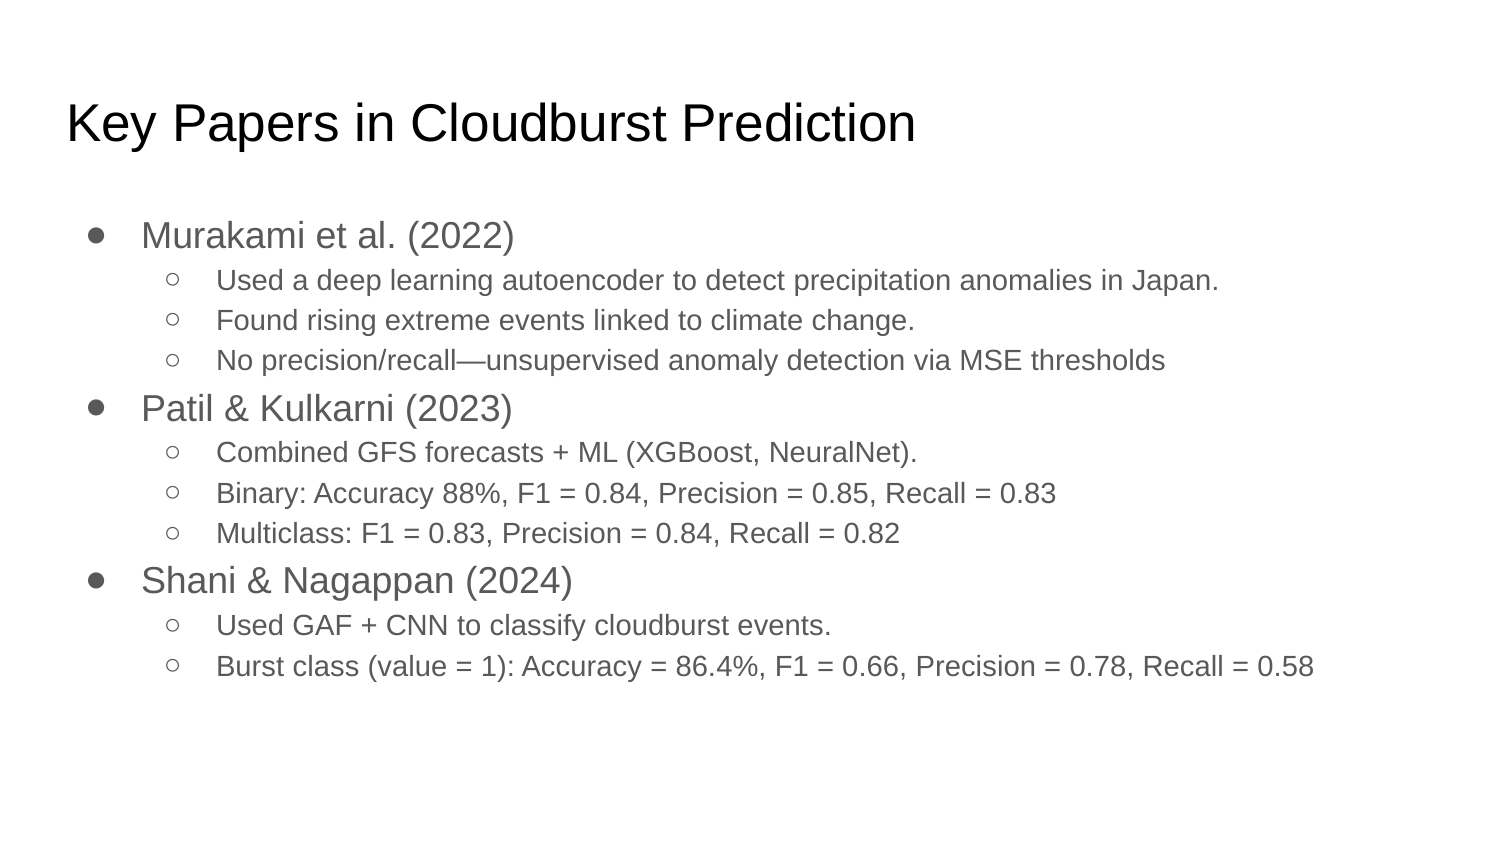

# Key Papers in Cloudburst Prediction
Murakami et al. (2022)
Used a deep learning autoencoder to detect precipitation anomalies in Japan.
Found rising extreme events linked to climate change.
No precision/recall—unsupervised anomaly detection via MSE thresholds
Patil & Kulkarni (2023)
Combined GFS forecasts + ML (XGBoost, NeuralNet).
Binary: Accuracy 88%, F1 = 0.84, Precision = 0.85, Recall = 0.83
Multiclass: F1 = 0.83, Precision = 0.84, Recall = 0.82
Shani & Nagappan (2024)
Used GAF + CNN to classify cloudburst events.
Burst class (value = 1): Accuracy = 86.4%, F1 = 0.66, Precision = 0.78, Recall = 0.58